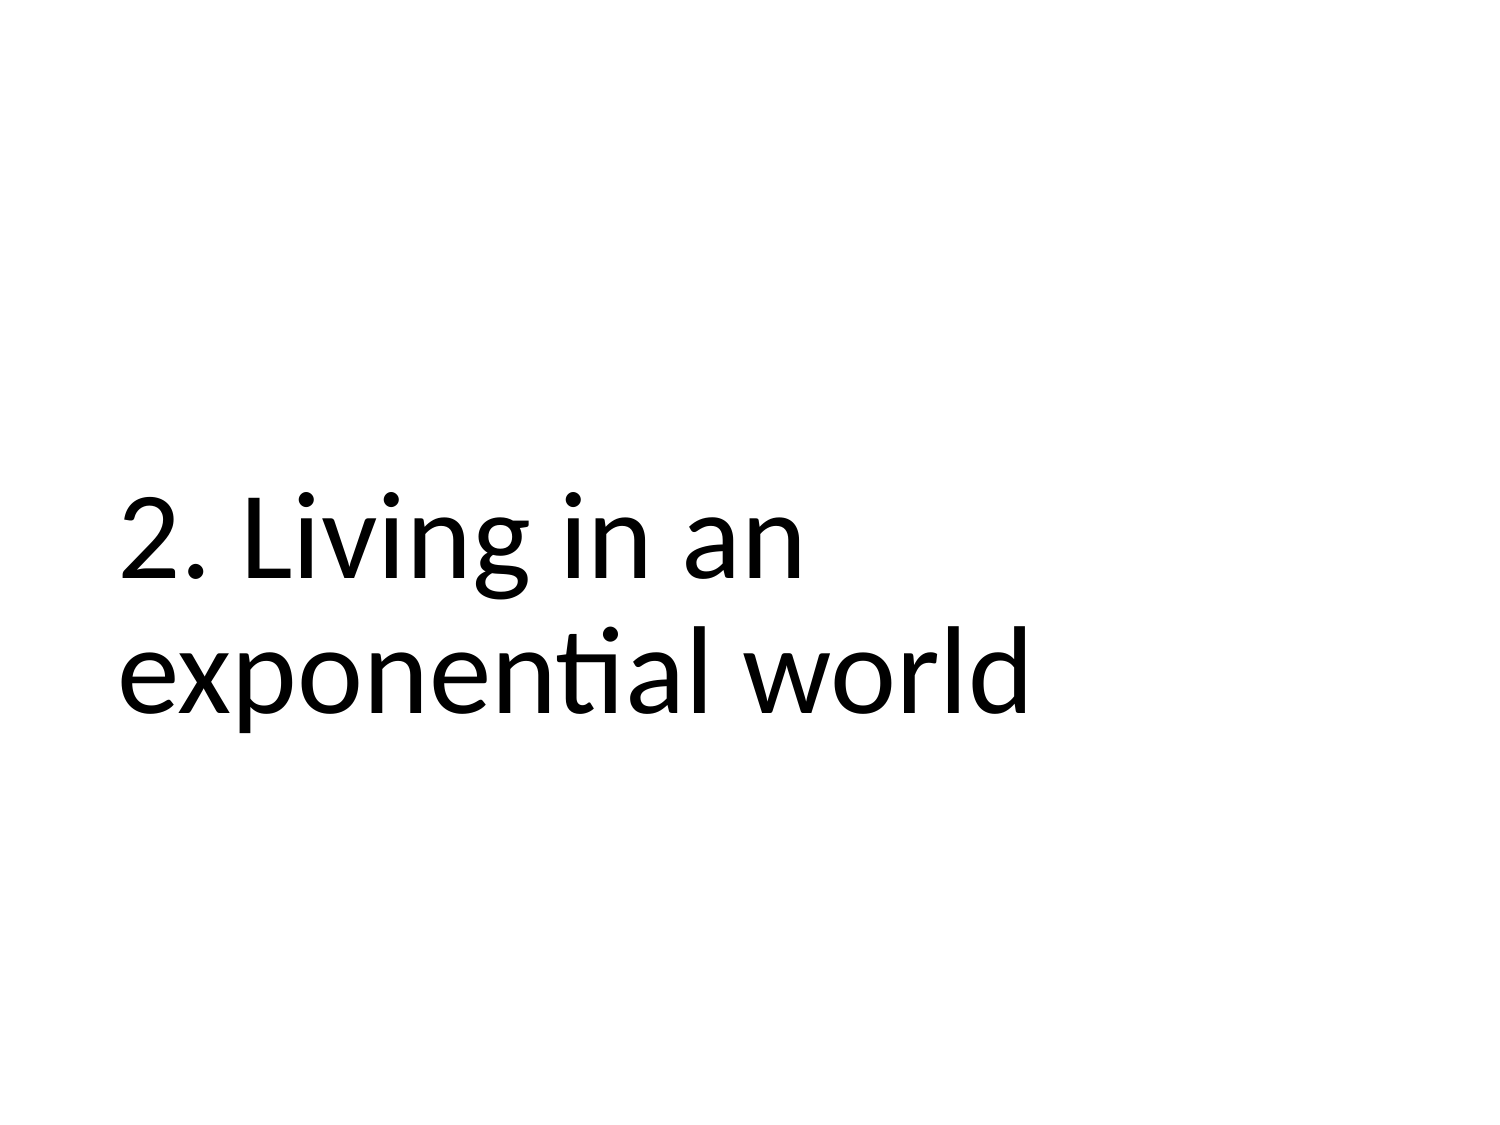

# 2. Living in an exponential world